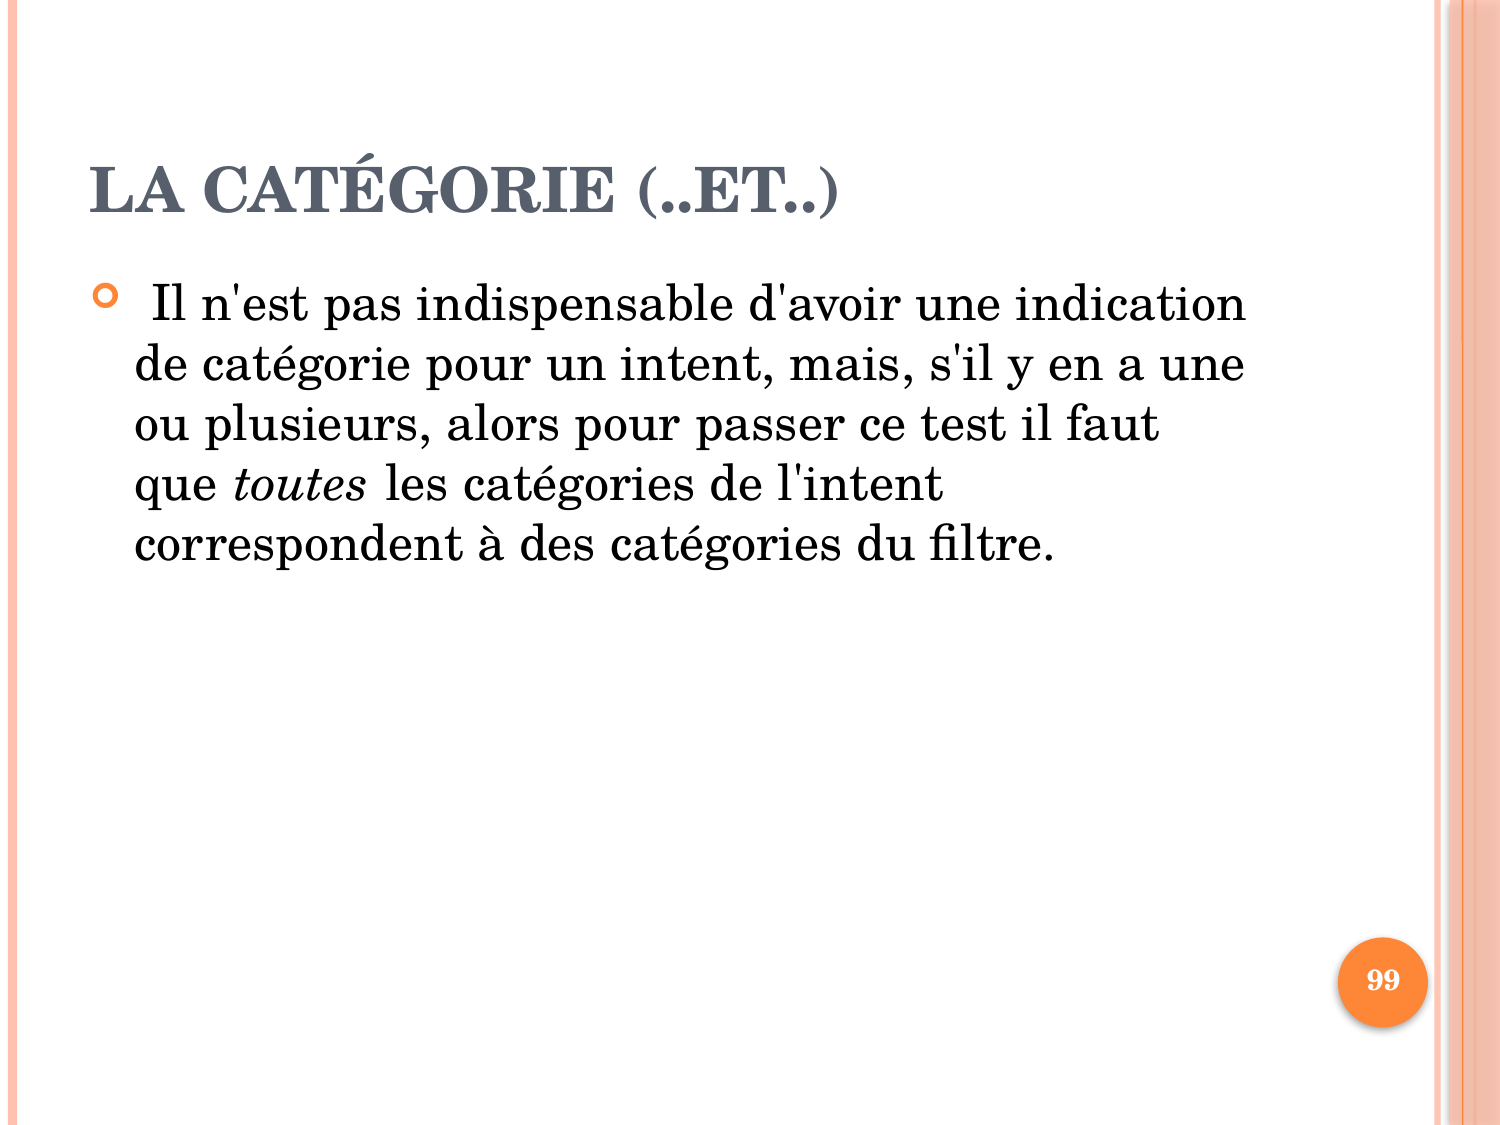

# La catégorie (..ET..)
 Il n'est pas indispensable d'avoir une indication de catégorie pour un intent, mais, s'il y en a une ou plusieurs, alors pour passer ce test il faut que toutes les catégories de l'intent correspondent à des catégories du filtre.
99